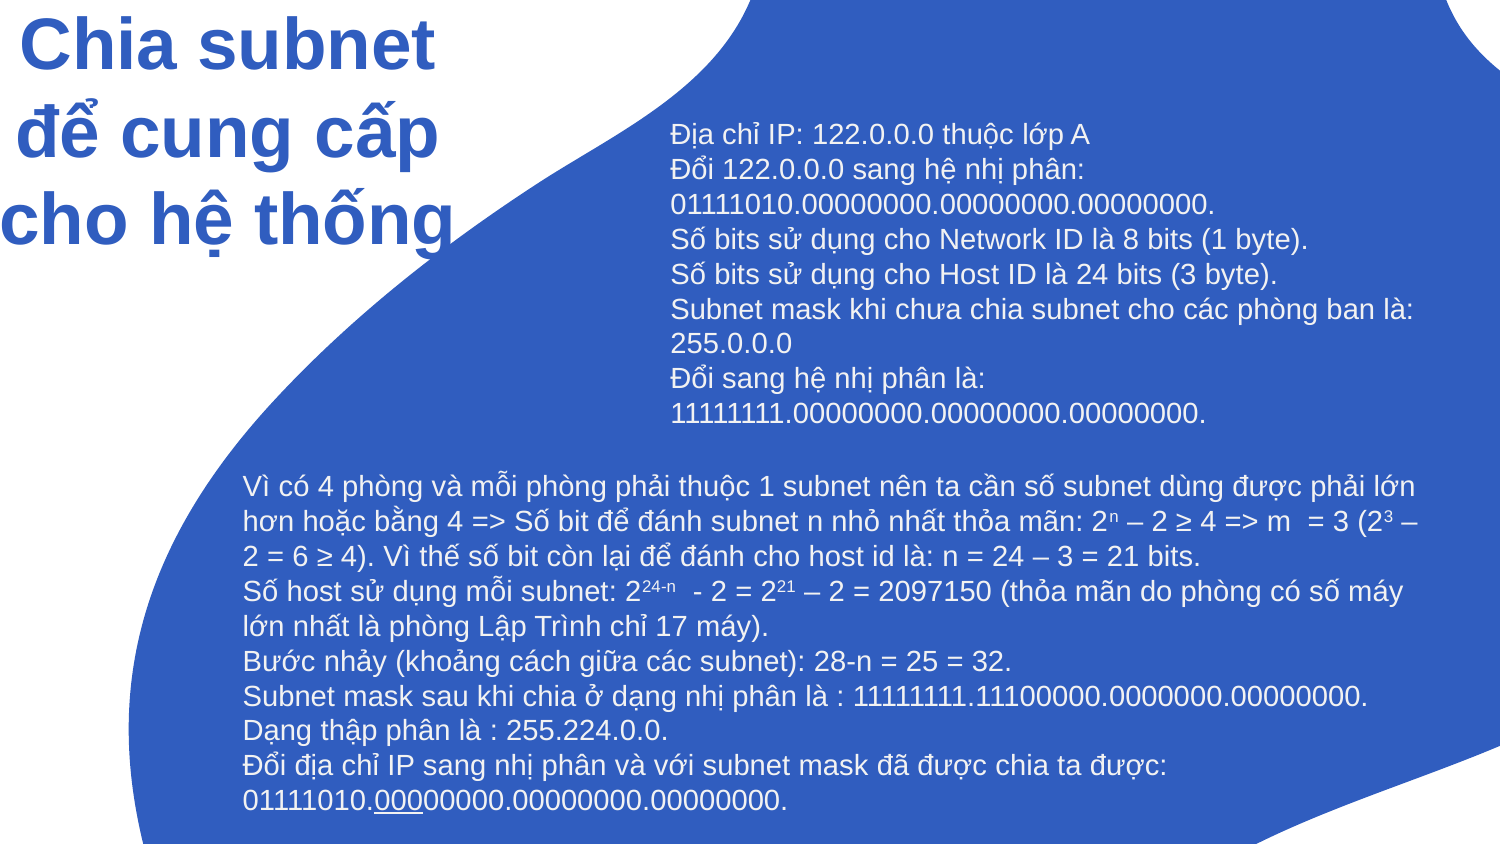

# Chia subnet để cung cấp cho hệ thống
Địa chỉ IP: 122.0.0.0 thuộc lớp A
Đổi 122.0.0.0 sang hệ nhị phân: 01111010.00000000.00000000.00000000.
Số bits sử dụng cho Network ID là 8 bits (1 byte).
Số bits sử dụng cho Host ID là 24 bits (3 byte).
Subnet mask khi chưa chia subnet cho các phòng ban là: 255.0.0.0
Đổi sang hệ nhị phân là: 11111111.00000000.00000000.00000000.
Vì có 4 phòng và mỗi phòng phải thuộc 1 subnet nên ta cần số subnet dùng được phải lớn hơn hoặc bằng 4 => Số bit để đánh subnet n nhỏ nhất thỏa mãn: 2n – 2 ≥ 4 => m  = 3 (23 – 2 = 6 ≥ 4). Vì thế số bit còn lại để đánh cho host id là: n = 24 – 3 = 21 bits.
Số host sử dụng mỗi subnet: 224-n  - 2 = 221 – 2 = 2097150 (thỏa mãn do phòng có số máy lớn nhất là phòng Lập Trình chỉ 17 máy).
Bước nhảy (khoảng cách giữa các subnet): 28-n = 25 = 32.
Subnet mask sau khi chia ở dạng nhị phân là : 11111111.11100000.0000000.00000000.
Dạng thập phân là : 255.224.0.0.
Đổi địa chỉ IP sang nhị phân và với subnet mask đã được chia ta được:
01111010.00000000.00000000.00000000.